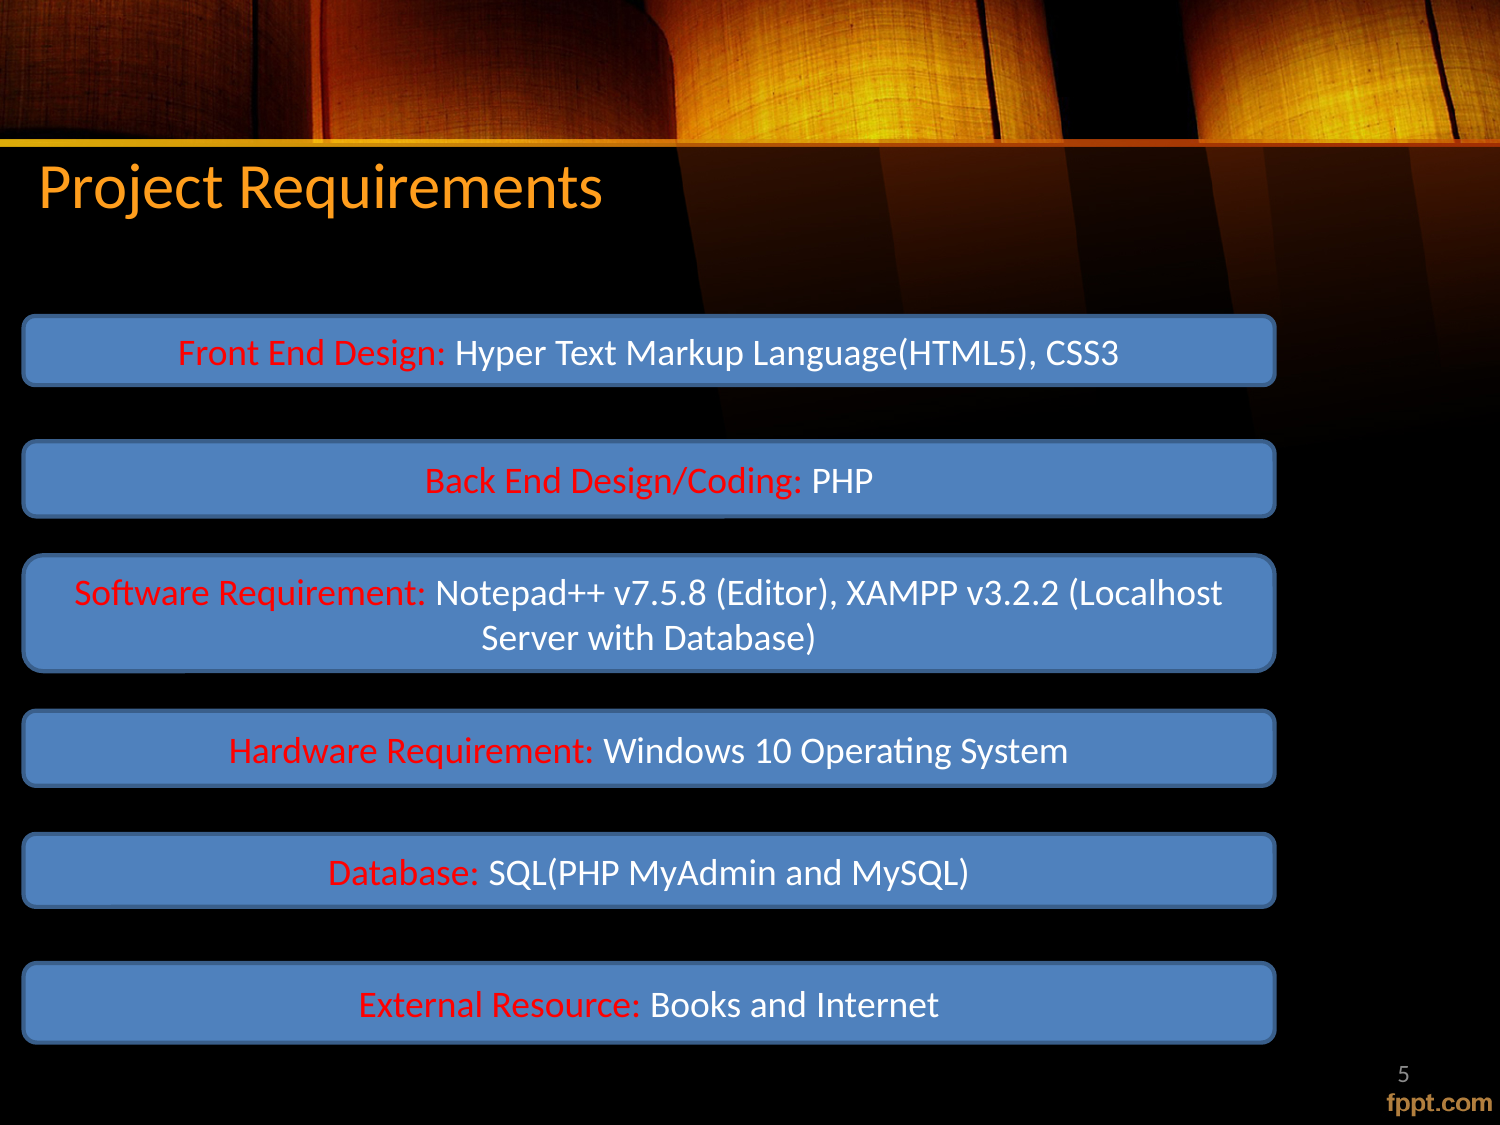

# Project Requirements
Front End Design: Hyper Text Markup Language(HTML5), CSS3
Back End Design/Coding: PHP
Software Requirement: Notepad++ v7.5.8 (Editor), XAMPP v3.2.2 (Localhost Server with Database)
Hardware Requirement: Windows 10 Operating System
Database: SQL(PHP MyAdmin and MySQL)
External Resource: Books and Internet
5